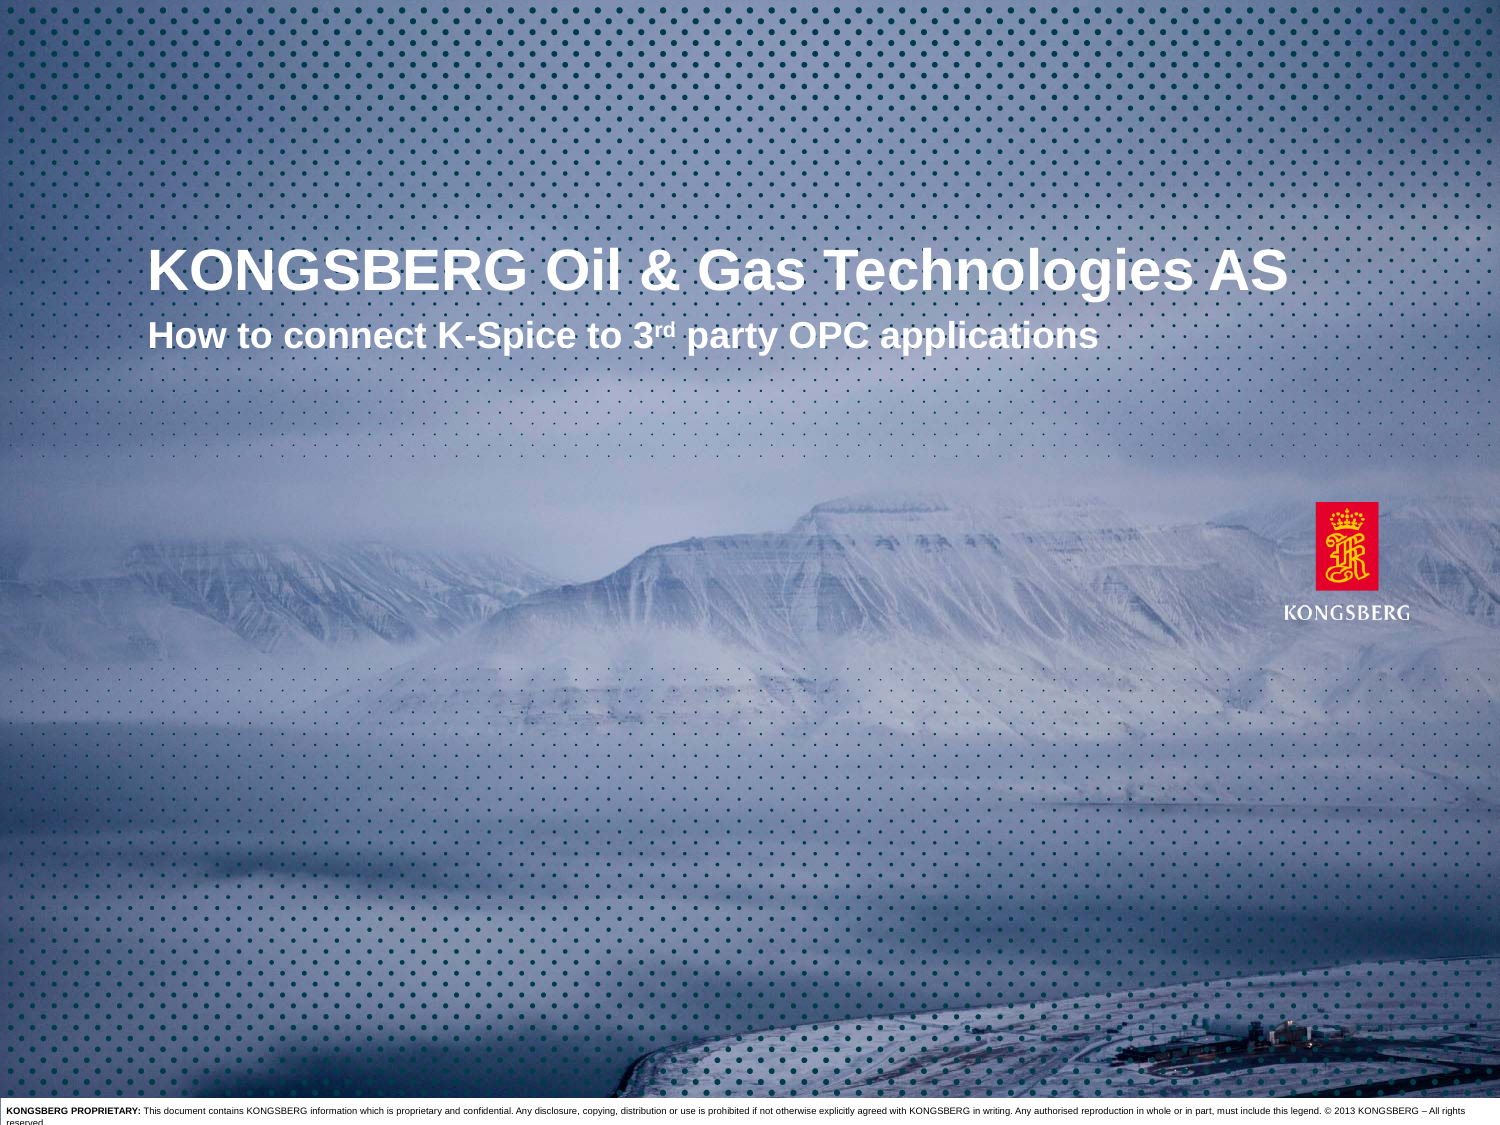

# KONGSBERG Oil & Gas Technologies AS
How to connect K-Spice to 3rd party OPC applications